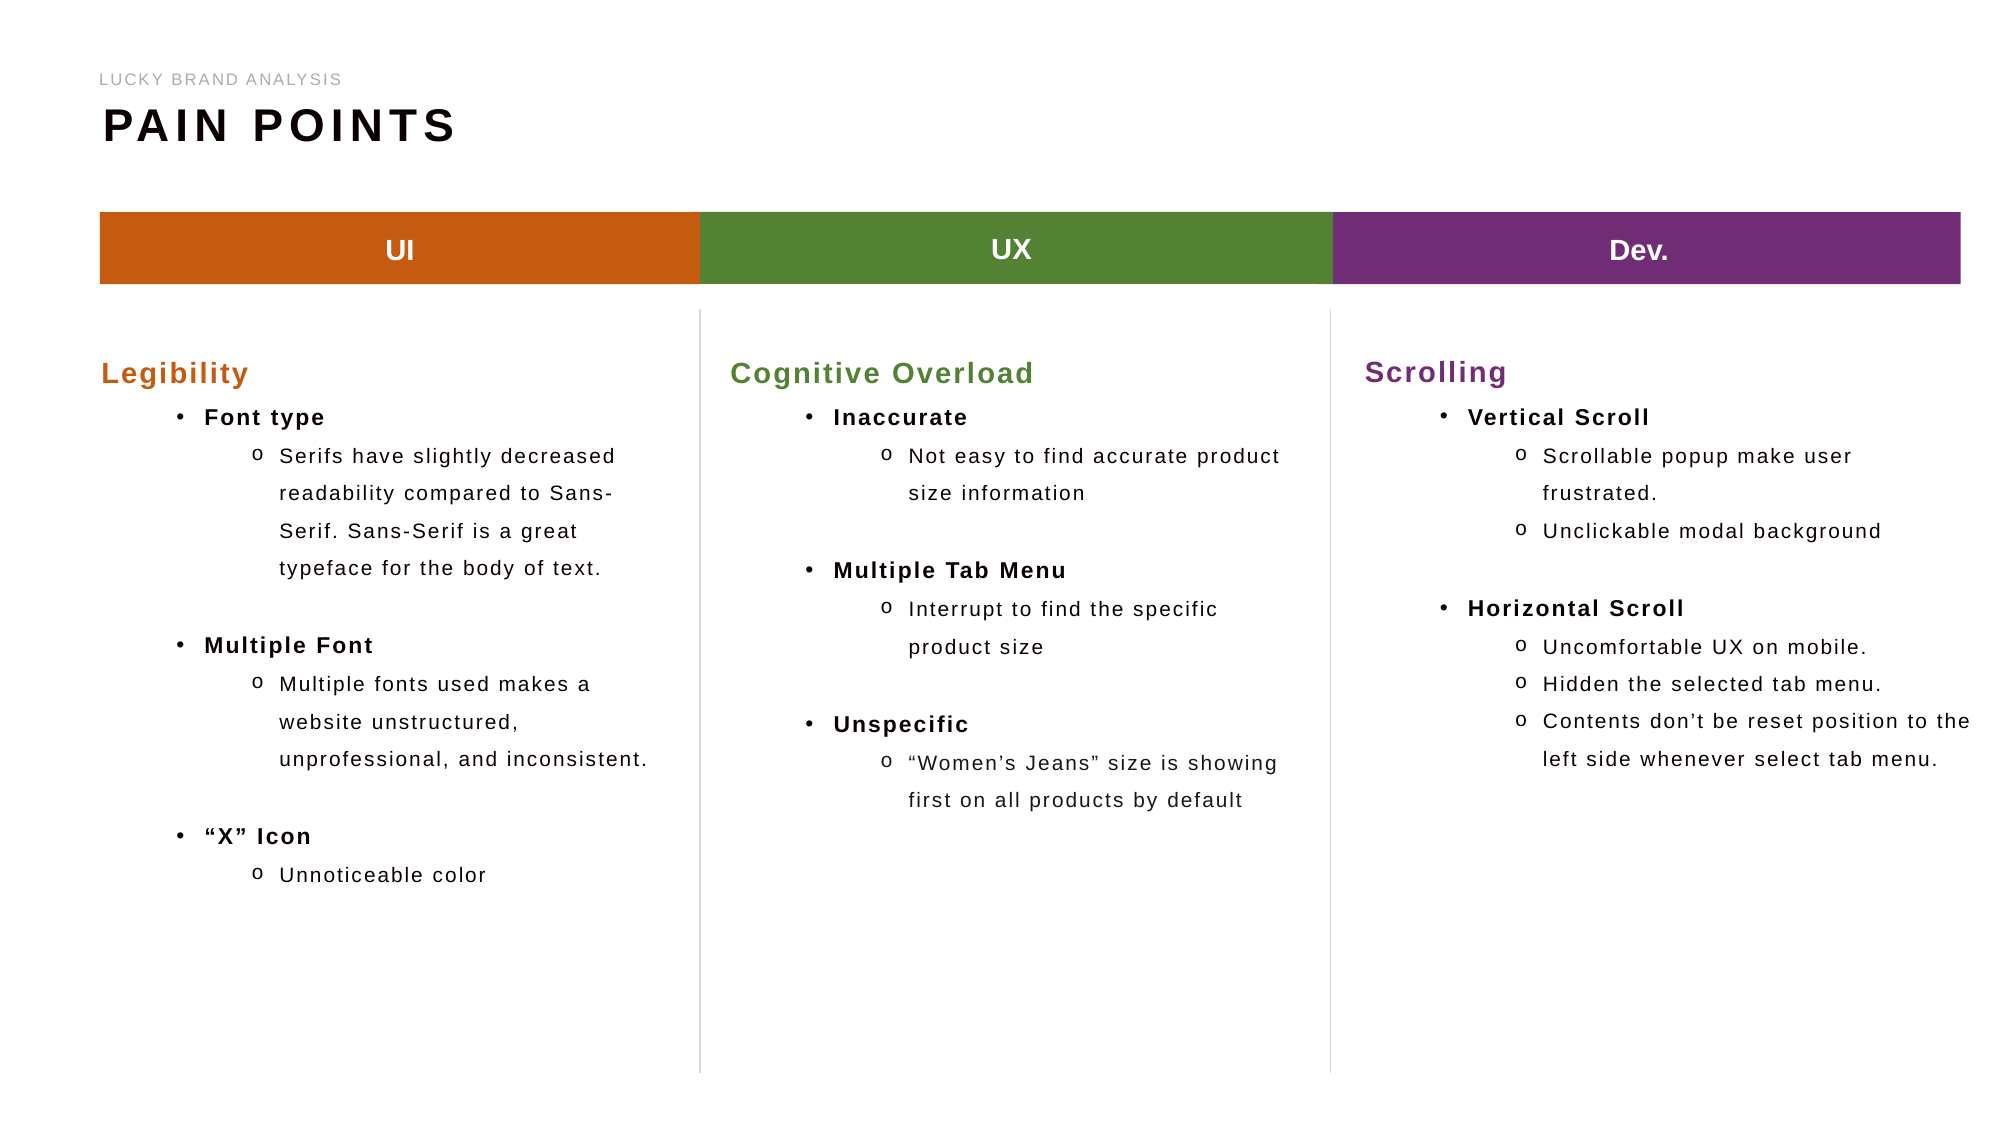

LUCKY BRAND ANALYSIS
PAIN POINTS
UX
Dev.
UI
Legibility
Font type
Serifs have slightly decreased readability compared to Sans-Serif. Sans-Serif is a great typeface for the body of text.

Multiple Font
Multiple fonts used makes a website unstructured, unprofessional, and inconsistent.

“X” Icon
Unnoticeable color

Cognitive Overload
Inaccurate
Not easy to find accurate product size information

Multiple Tab Menu
Interrupt to find the specific product size

Unspecific
“Women’s Jeans” size is showing first on all products by default
Scrolling
Vertical Scroll
Scrollable popup make user frustrated.
Unclickable modal background

Horizontal Scroll
Uncomfortable UX on mobile.
Hidden the selected tab menu.
Contents don’t be reset position to the left side whenever select tab menu.